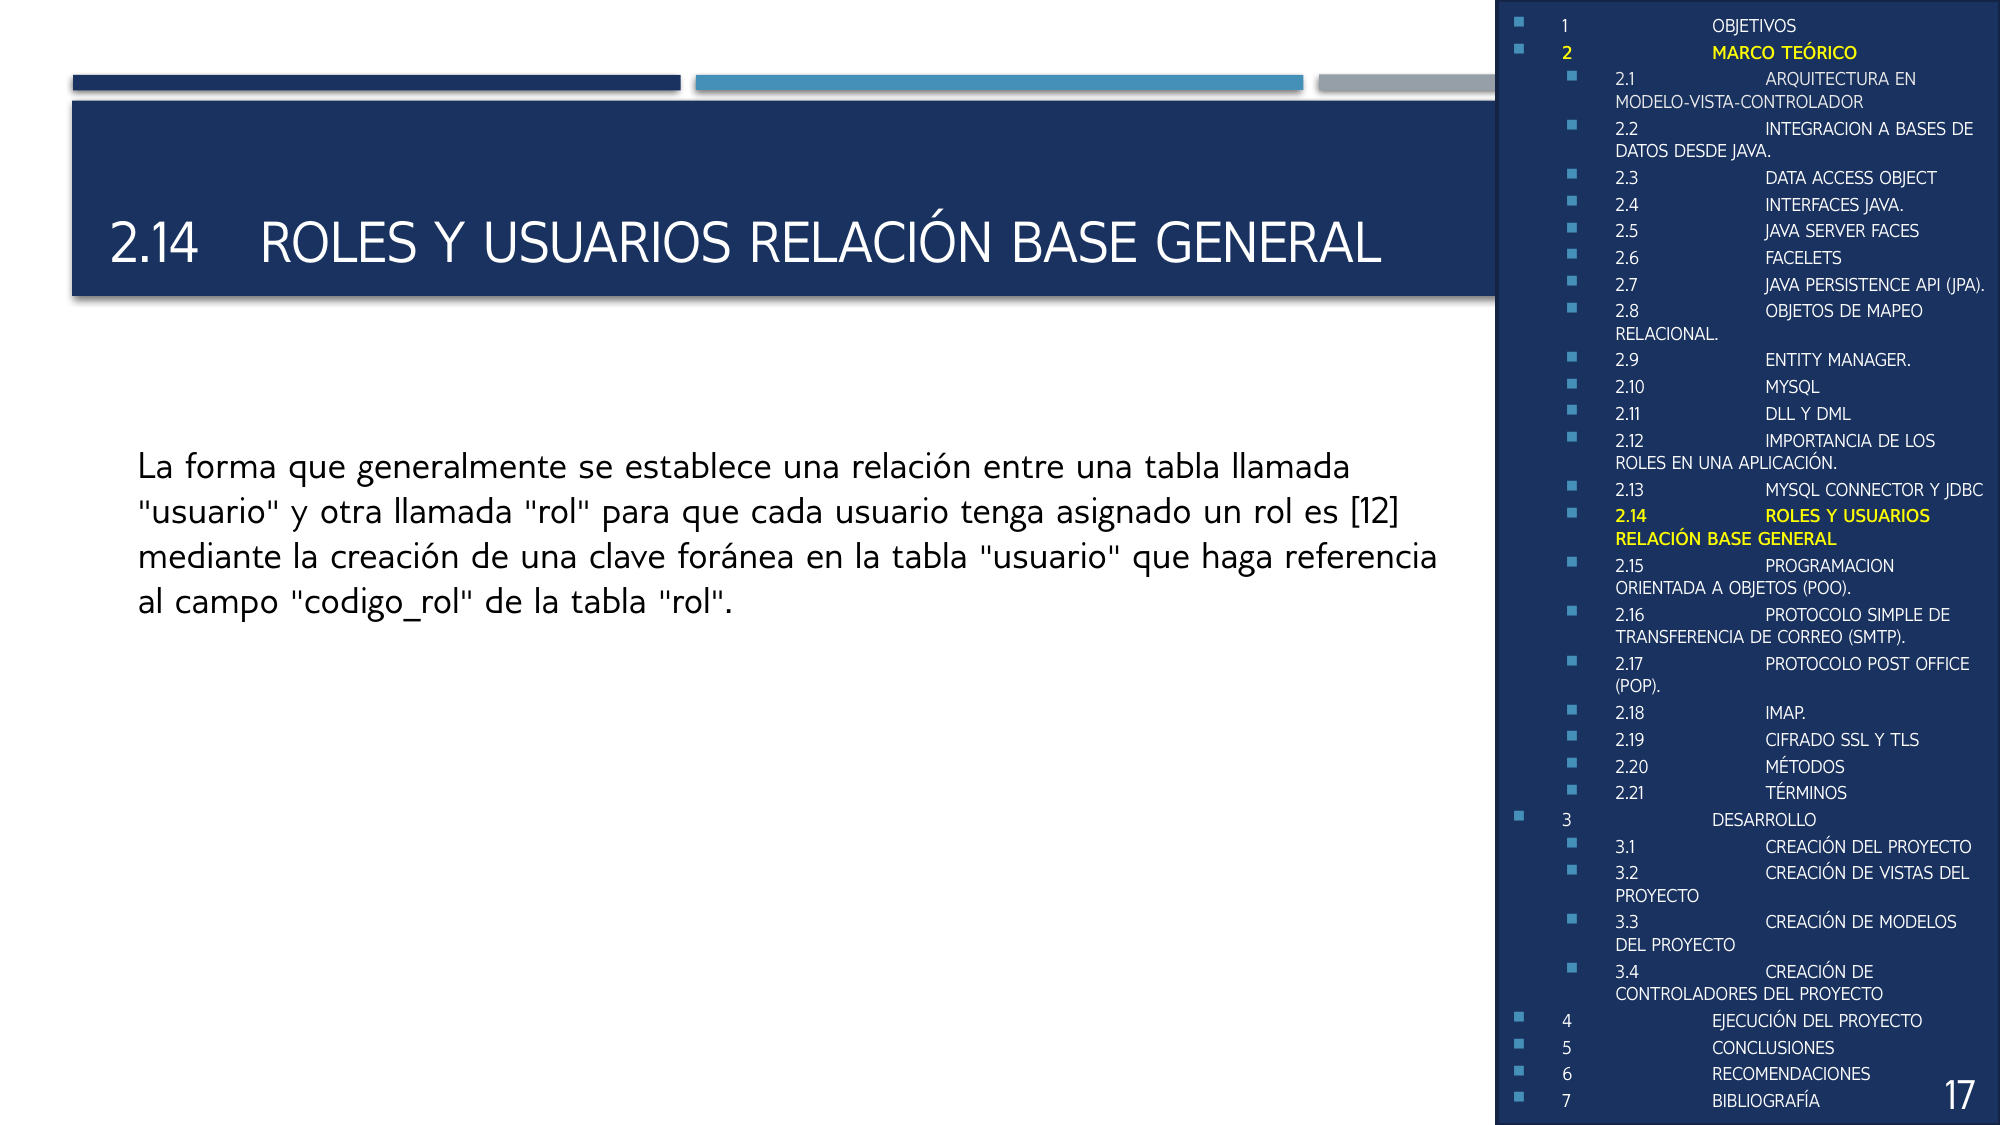

1	OBJETIVOS
2	MARCO TEÓRICO
2.1	ARQUITECTURA EN MODELO-VISTA-CONTROLADOR
2.2	INTEGRACION A BASES DE DATOS DESDE JAVA.
2.3	DATA ACCESS OBJECT
2.4	INTERFACES JAVA.
2.5	JAVA SERVER FACES
2.6	FACELETS
2.7	JAVA PERSISTENCE API (JPA).
2.8	OBJETOS DE MAPEO RELACIONAL.
2.9	ENTITY MANAGER.
2.10	MYSQL
2.11	DLL Y DML
2.12	IMPORTANCIA DE LOS ROLES EN UNA APLICACIÓN.
2.13	MYSQL CONNECTOR Y JDBC
2.14	ROLES Y USUARIOS RELACIÓN BASE GENERAL
2.15	PROGRAMACION ORIENTADA A OBJETOS (POO).
2.16	PROTOCOLO SIMPLE DE TRANSFERENCIA DE CORREO (SMTP).
2.17	PROTOCOLO POST OFFICE (POP).
2.18	IMAP.
2.19	CIFRADO SSL Y TLS
2.20	MÉTODOS
2.21	TÉRMINOS
3	DESARROLLO
3.1	CREACIÓN DEL PROYECTO
3.2	CREACIÓN DE VISTAS DEL PROYECTO
3.3	CREACIÓN DE MODELOS DEL PROYECTO
3.4	CREACIÓN DE CONTROLADORES DEL PROYECTO
4	EJECUCIÓN DEL PROYECTO
5	CONCLUSIONES
6	RECOMENDACIONES
7	BIBLIOGRAFÍA
17
# 2.14	ROLES Y USUARIOS RELACIÓN BASE GENERAL
La forma que generalmente se establece una relación entre una tabla llamada "usuario" y otra llamada "rol" para que cada usuario tenga asignado un rol es [12] mediante la creación de una clave foránea en la tabla "usuario" que haga referencia al campo "codigo_rol" de la tabla "rol".
9
8
6